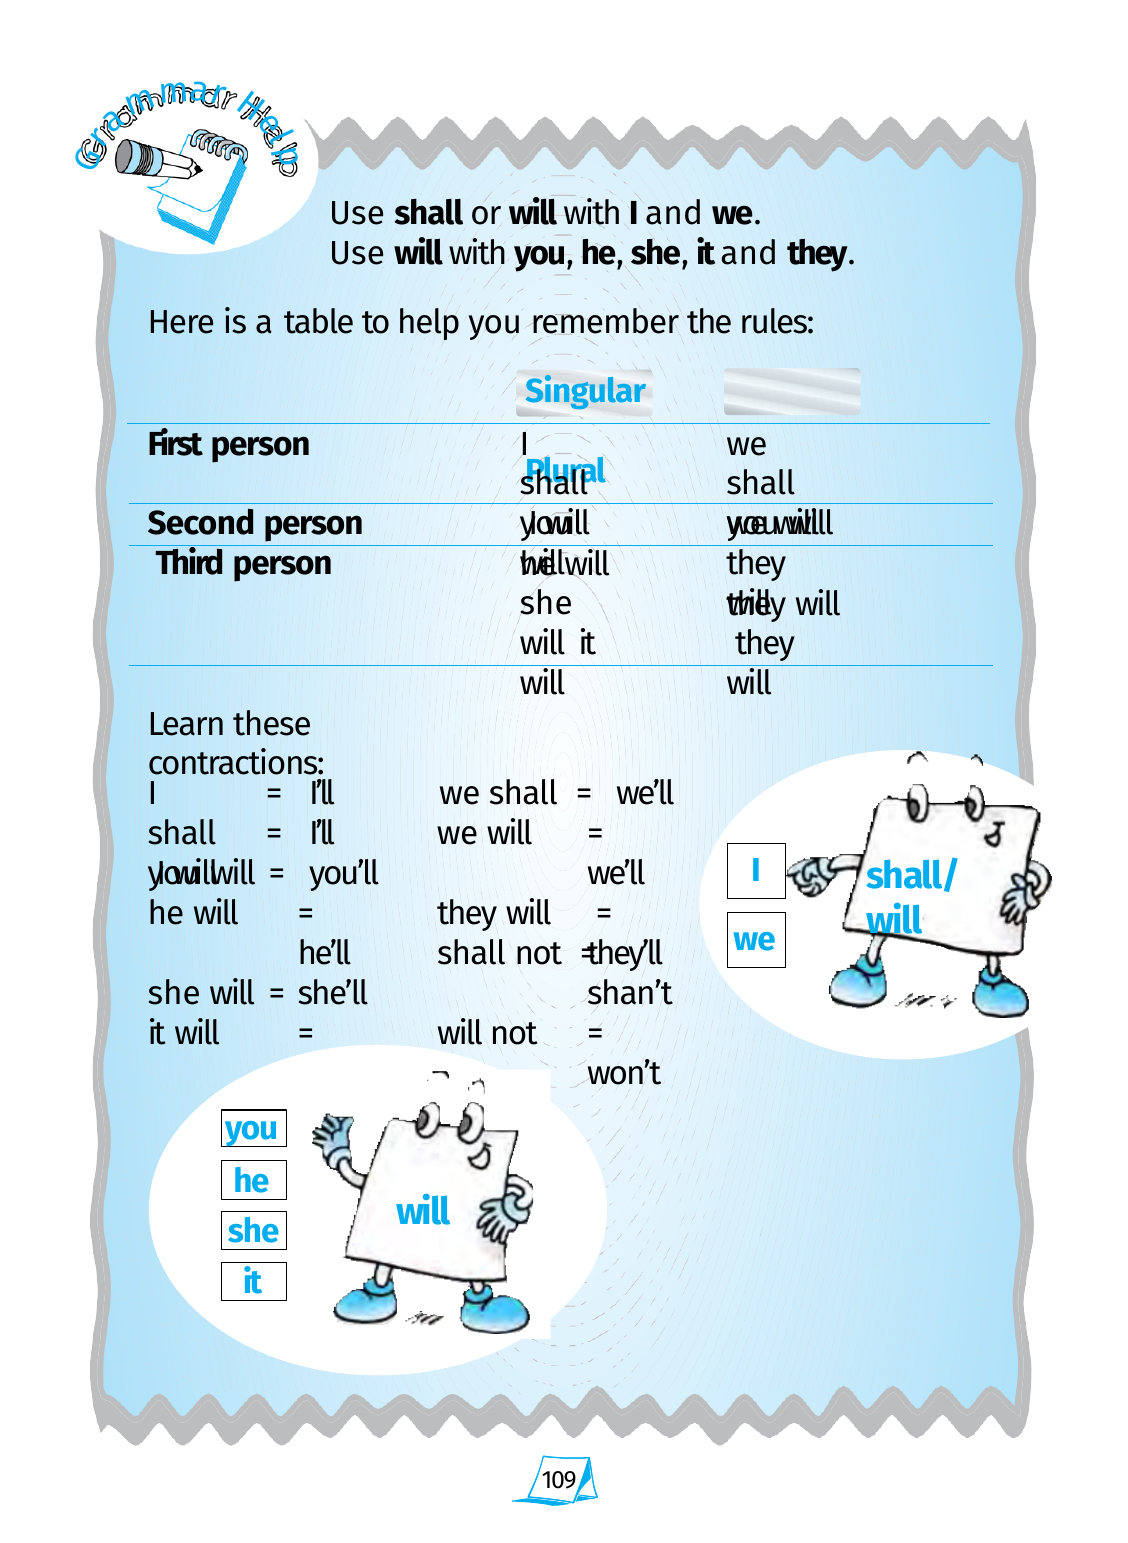

m
a
r
m
H
a
r
e
l
G
p
Use shall or will with I and we.
Use will with you, he, she, it and they.
Here is a table to help you remember the rules:
Singular	Plural
First person
I shall   I will
we shall  we will

Second person  Third person
you will
you will  they will
he will  she will  it will
they will  they will
Learn these contractions:

I shall   I will
=	I’ll	we shall  =	we’ll
=	I’ll
we will	=	we’ll  they will	 =	they’ll

I
shall/will
you will =	you’ll
he will	=	he’ll  she will =	she’ll  it will	=	it’ll
we
shall not  =	shan’t  will not	=	won’t

you
he
will
she
it
109